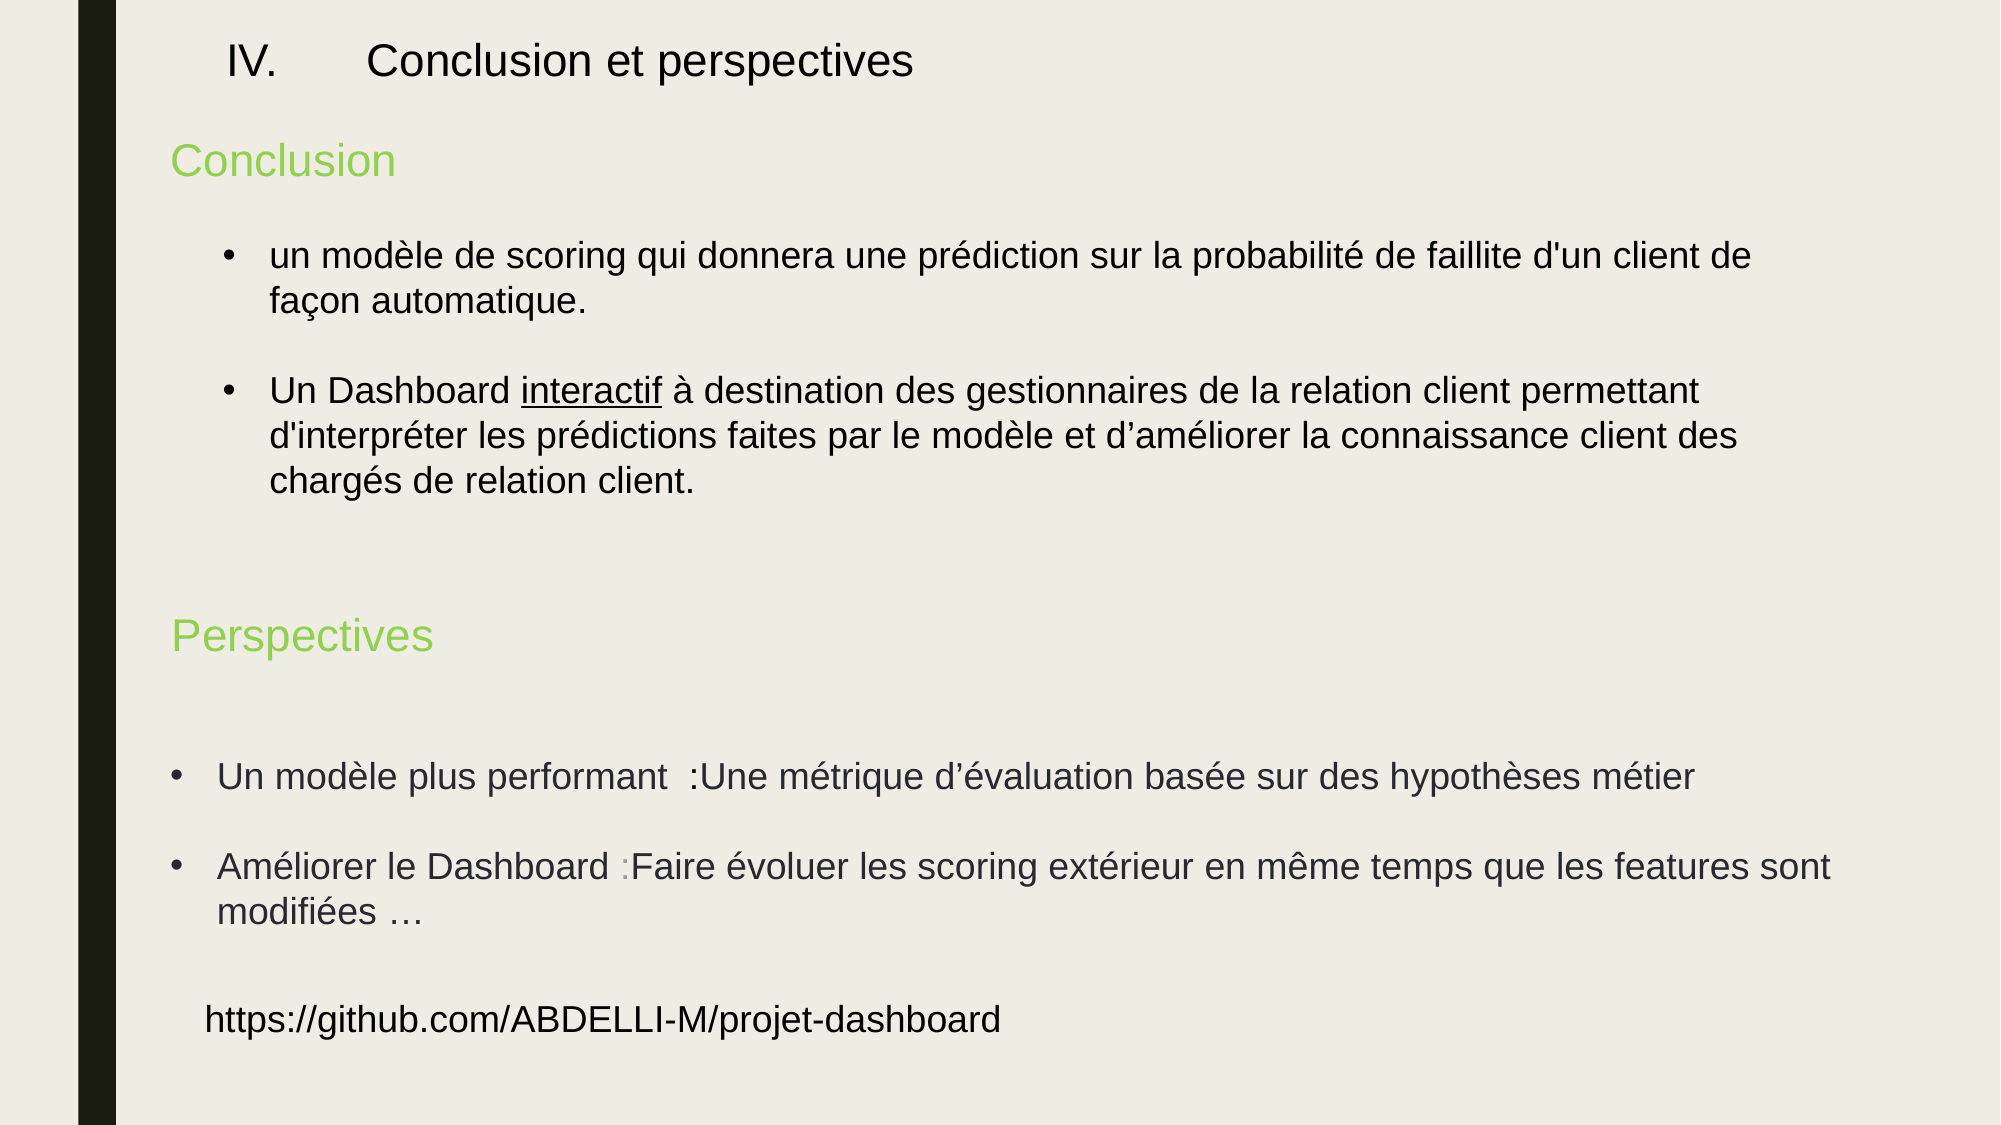

Conclusion et perspectives
Conclusion
un modèle de scoring qui donnera une prédiction sur la probabilité de faillite d'un client de façon automatique.

Un Dashboard interactif à destination des gestionnaires de la relation client permettant d'interpréter les prédictions faites par le modèle et d’améliorer la connaissance client des chargés de relation client.
Perspectives
Un modèle plus performant  :Une métrique d’évaluation basée sur des hypothèses métier

Améliorer le Dashboard :Faire évoluer les scoring extérieur en même temps que les features sont modifiées …

https://github.com/ABDELLI-M/projet-dashboard